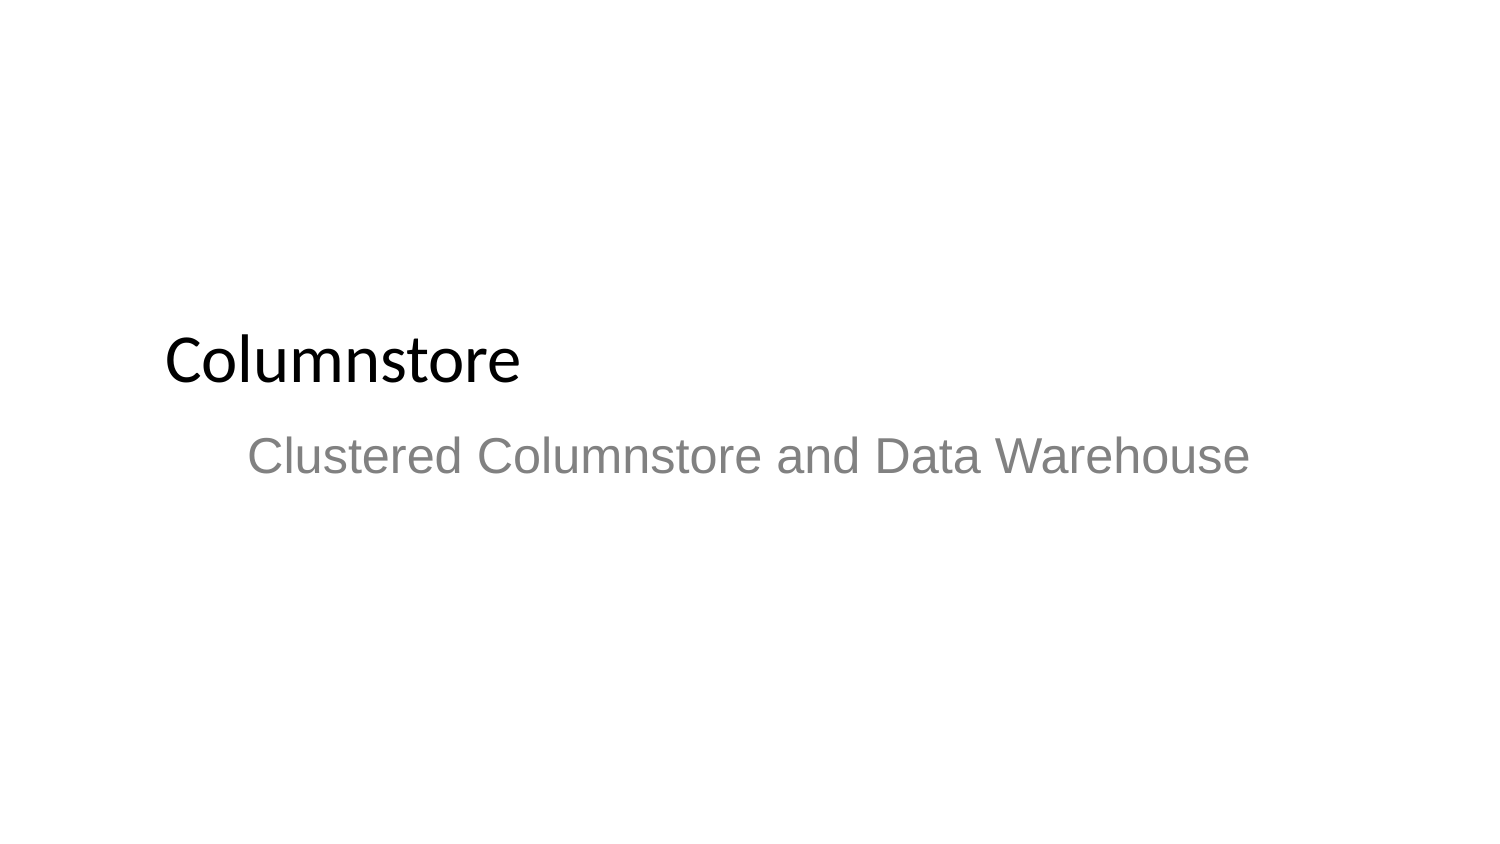

# Columnstore
Clustered Columnstore and Data Warehouse